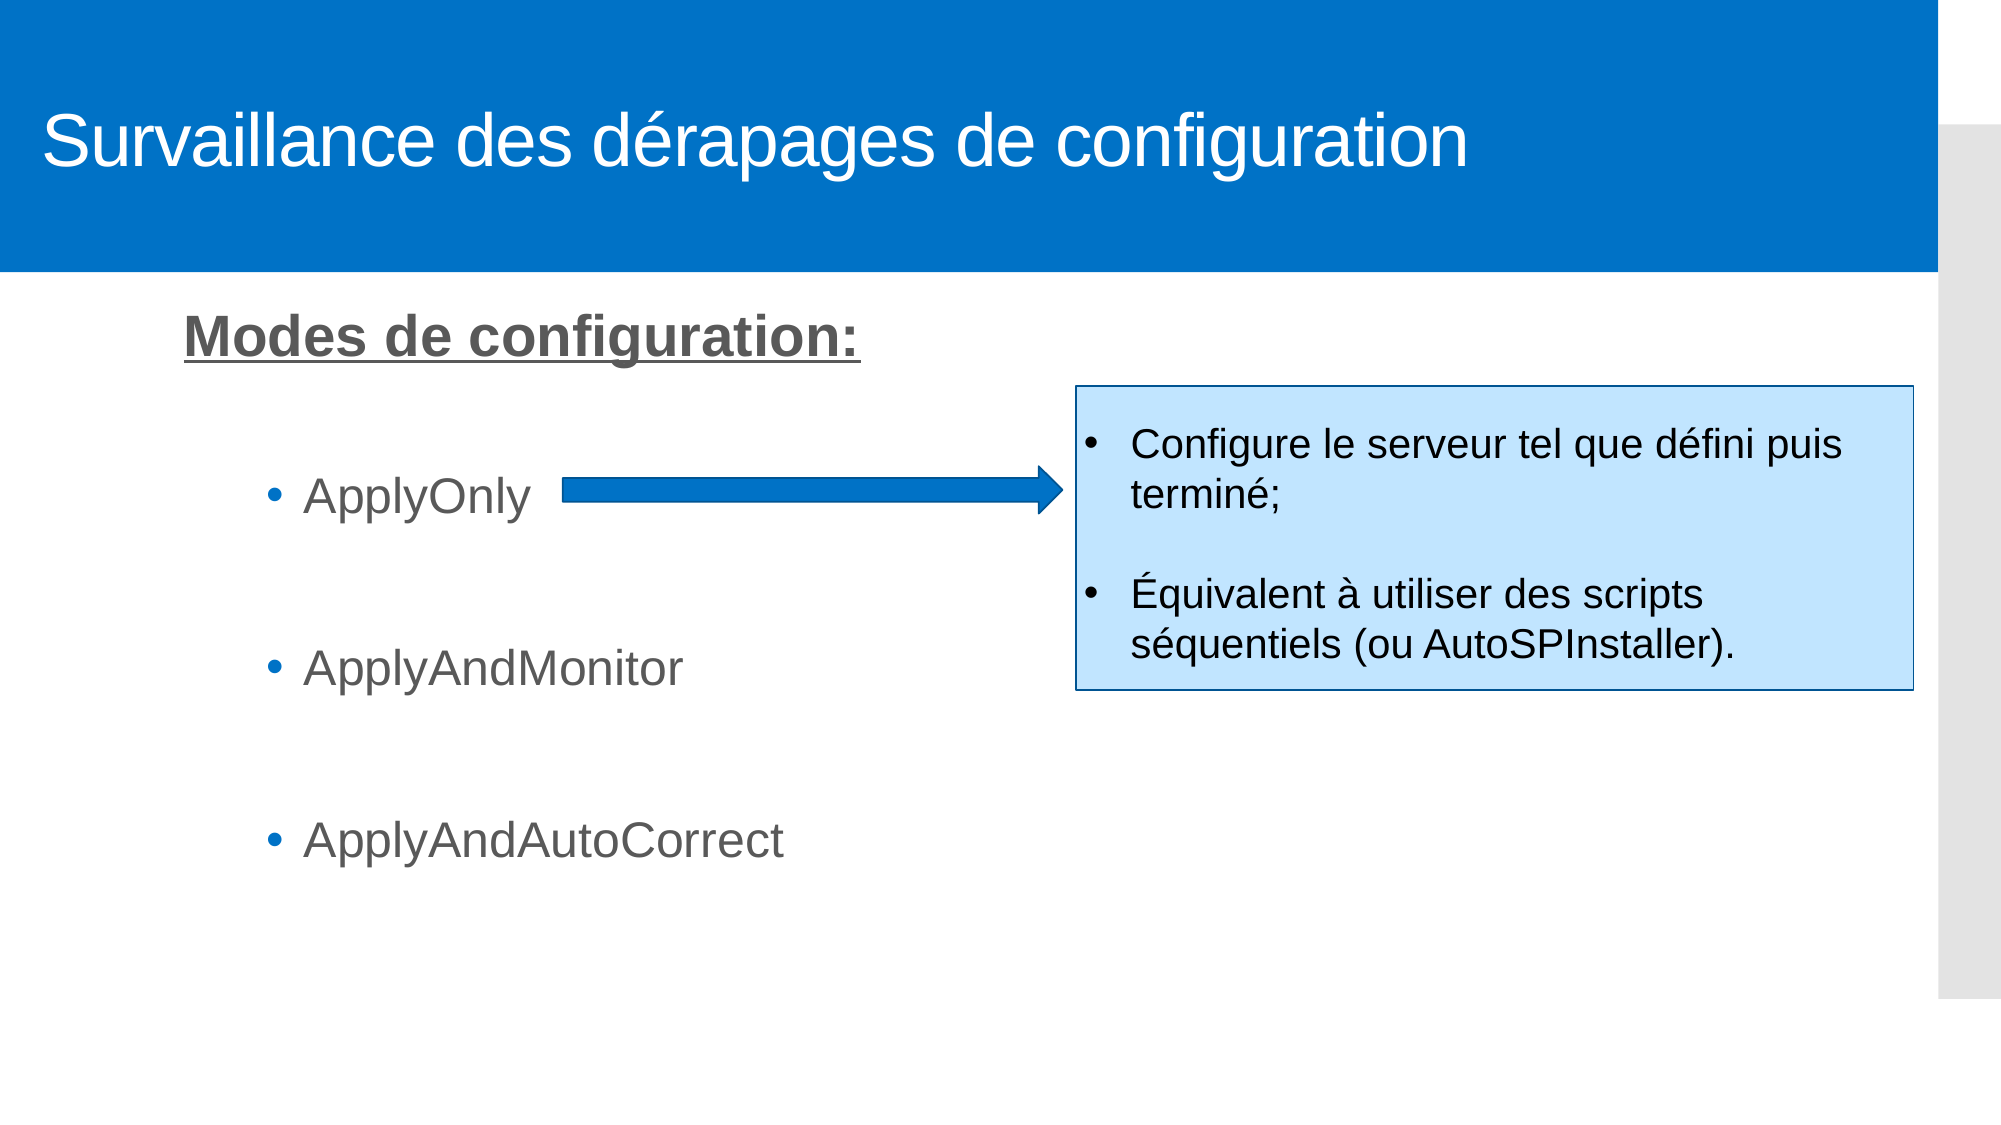

# Survaillance des dérapages de configuration
Modes de configuration:

ApplyOnly

ApplyAndMonitor

ApplyAndAutoCorrect

Configure le serveur tel que défini puis terminé;

Équivalent à utiliser des scripts séquentiels (ou AutoSPInstaller).